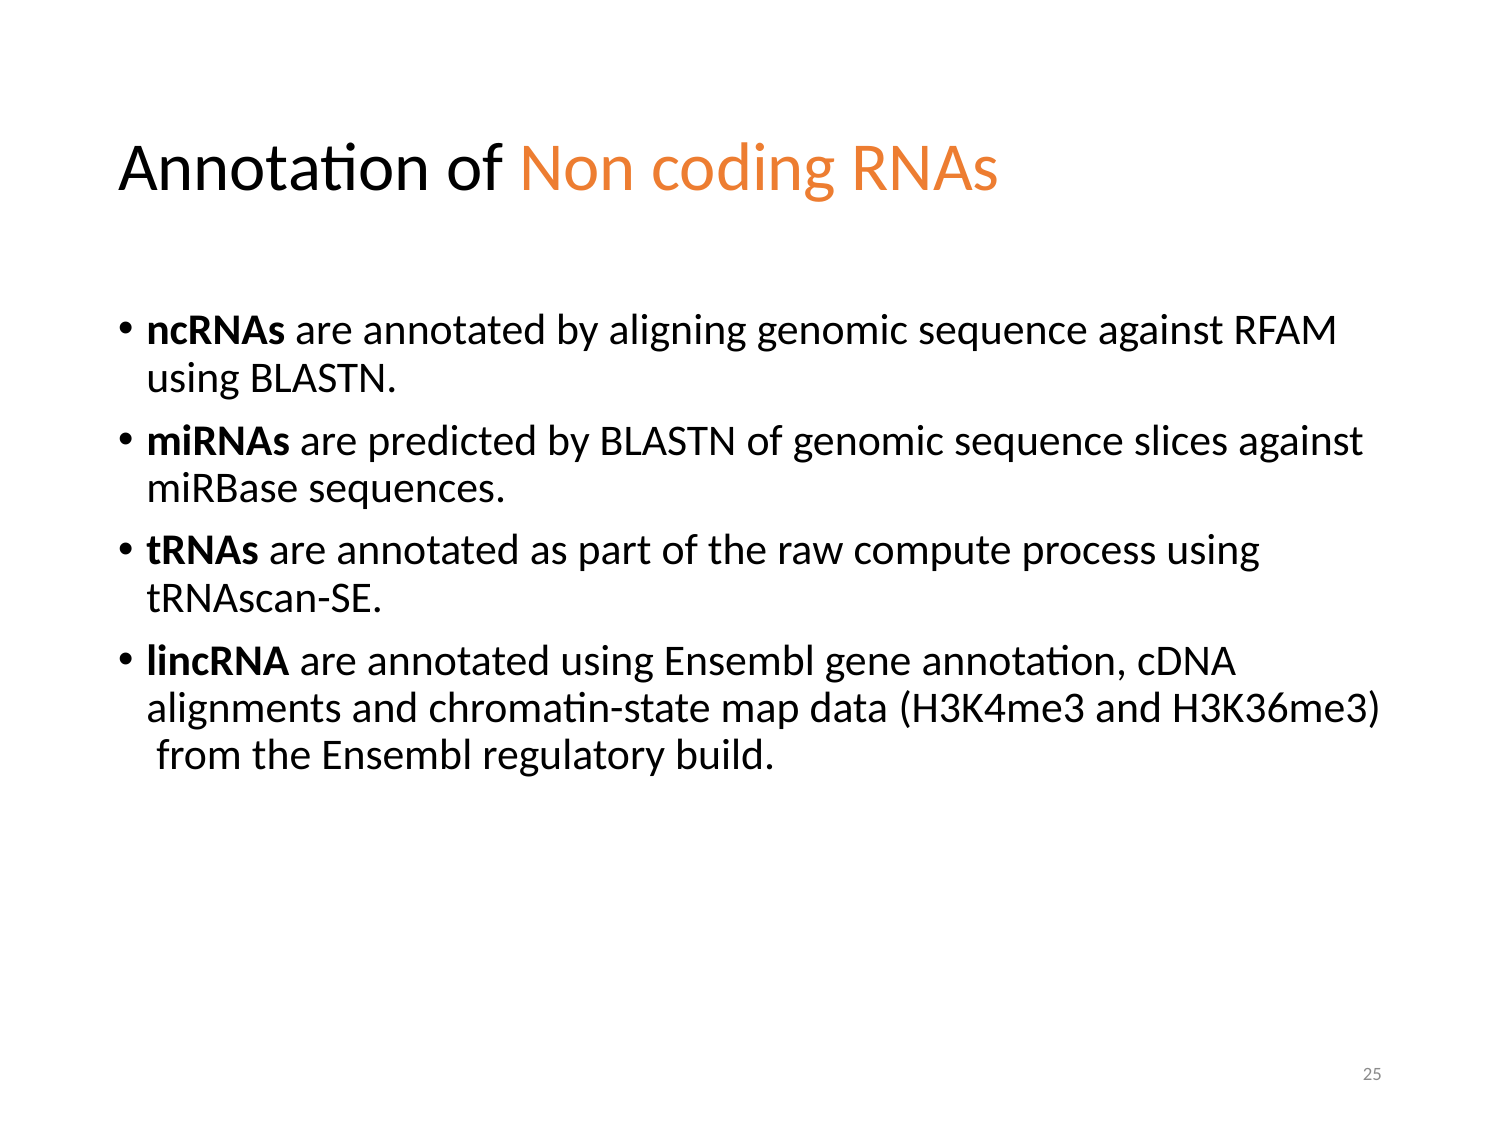

# Annotation of Non coding RNAs
ncRNAs are annotated by aligning genomic sequence against RFAM using BLASTN.
miRNAs are predicted by BLASTN of genomic sequence slices against miRBase sequences.
tRNAs are annotated as part of the raw compute process using tRNAscan-SE.
lincRNA are annotated using Ensembl gene annotation, cDNA alignments and chromatin-state map data (H3K4me3 and H3K36me3)  from the Ensembl regulatory build.
25